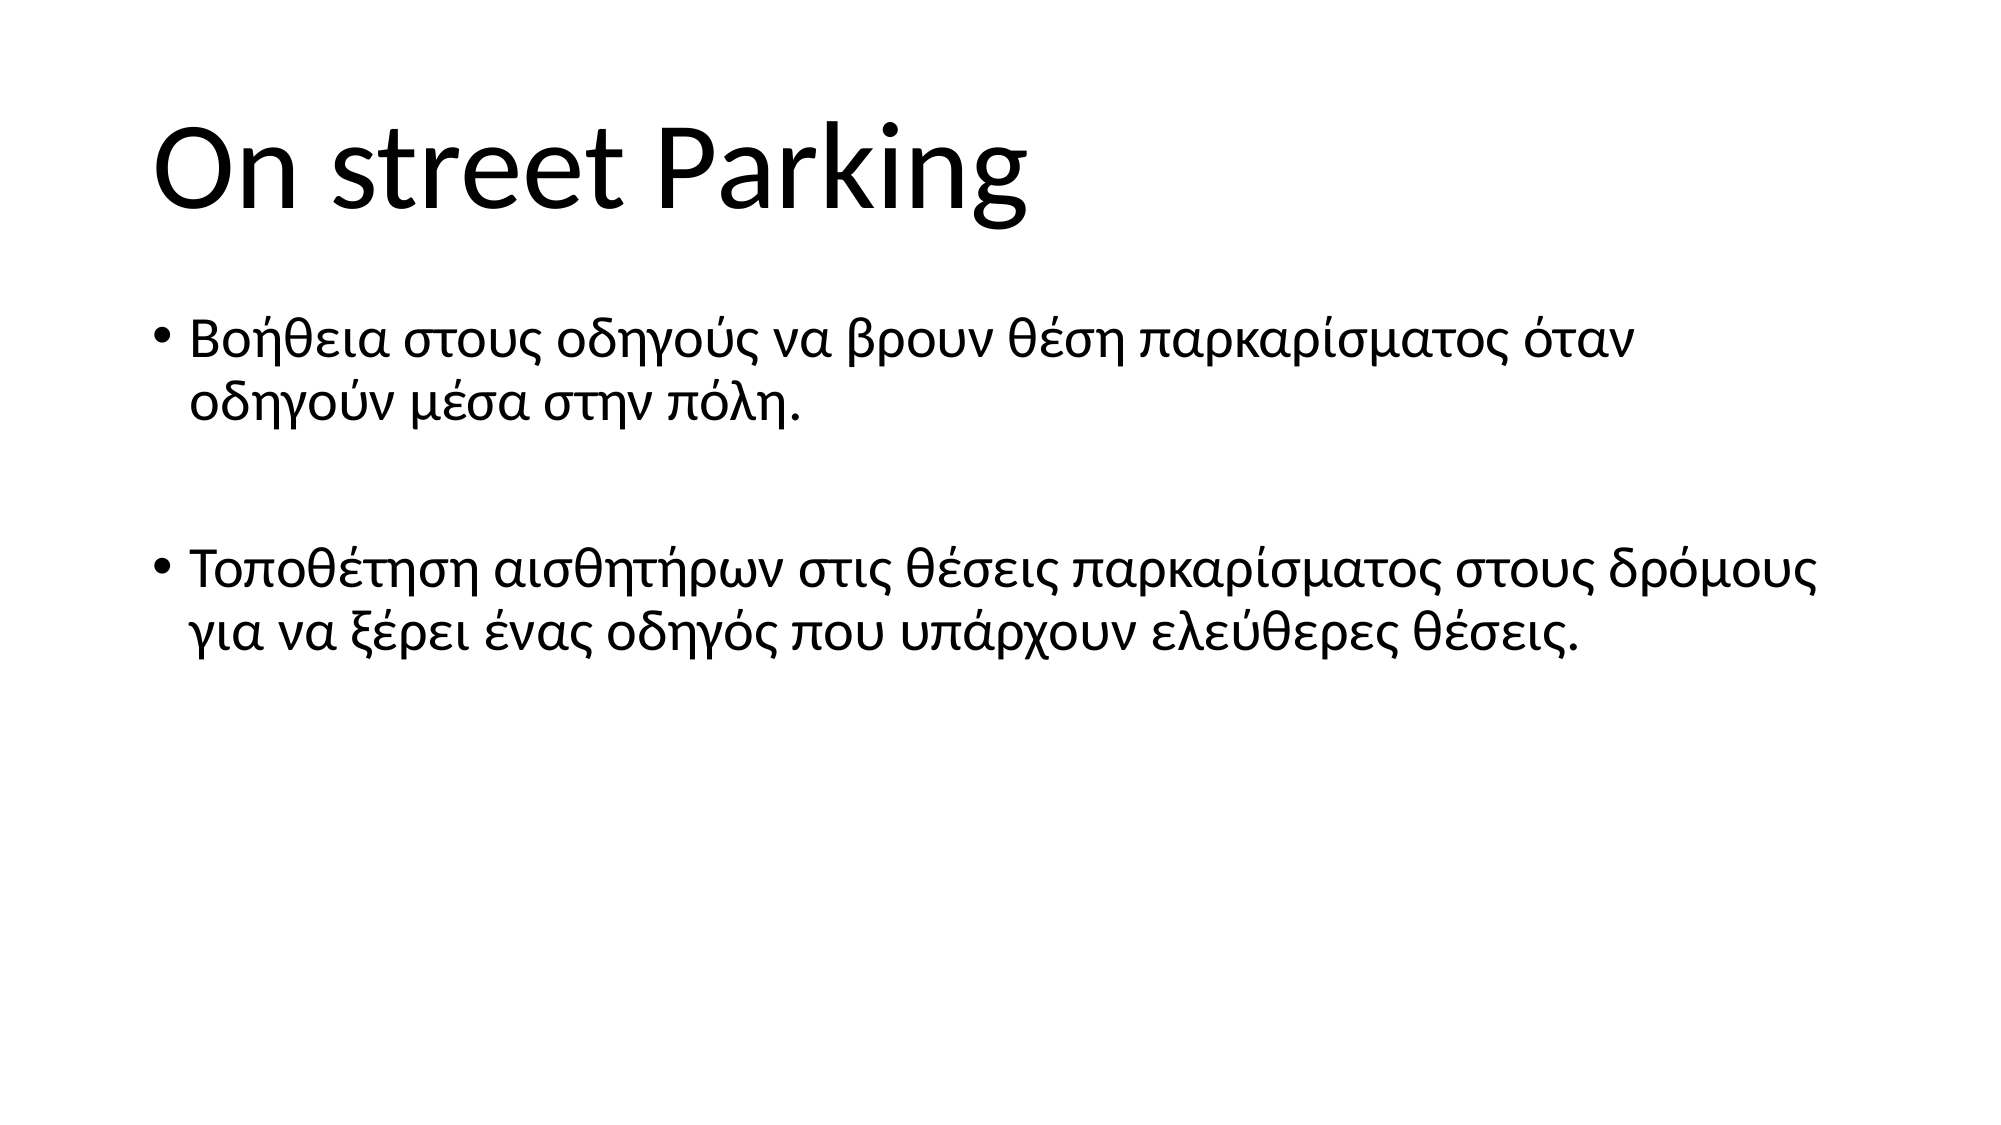

# On street Parking
Βοήθεια στους οδηγούς να βρουν θέση παρκαρίσματος όταν οδηγούν μέσα στην πόλη.

Τοποθέτηση αισθητήρων στις θέσεις παρκαρίσματος στους δρόμους για να ξέρει ένας οδηγός που υπάρχουν ελεύθερες θέσεις.